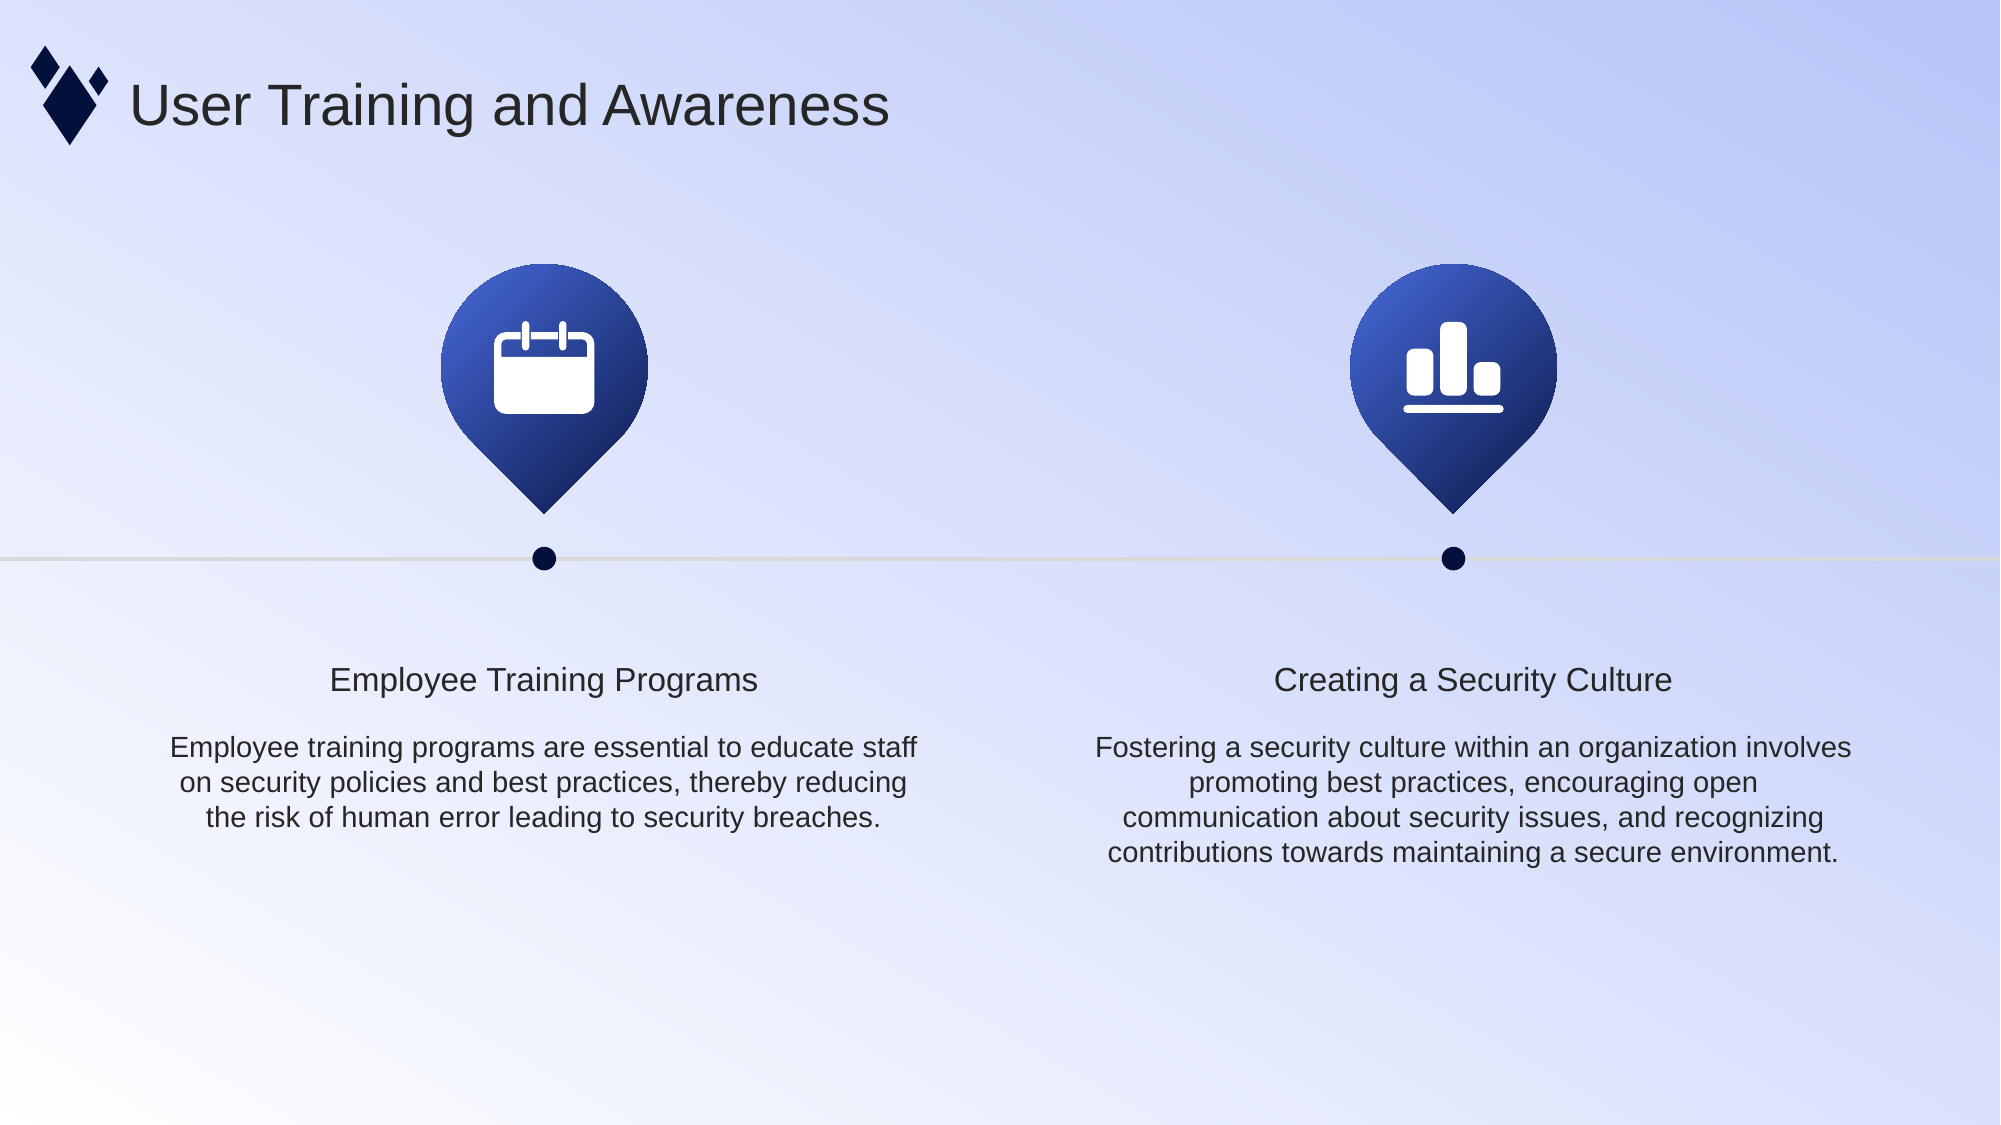

User Training and Awareness

Employee Training Programs
Creating a Security Culture
Employee training programs are essential to educate staff on security policies and best practices, thereby reducing the risk of human error leading to security breaches.
Fostering a security culture within an organization involves promoting best practices, encouraging open communication about security issues, and recognizing contributions towards maintaining a secure environment.